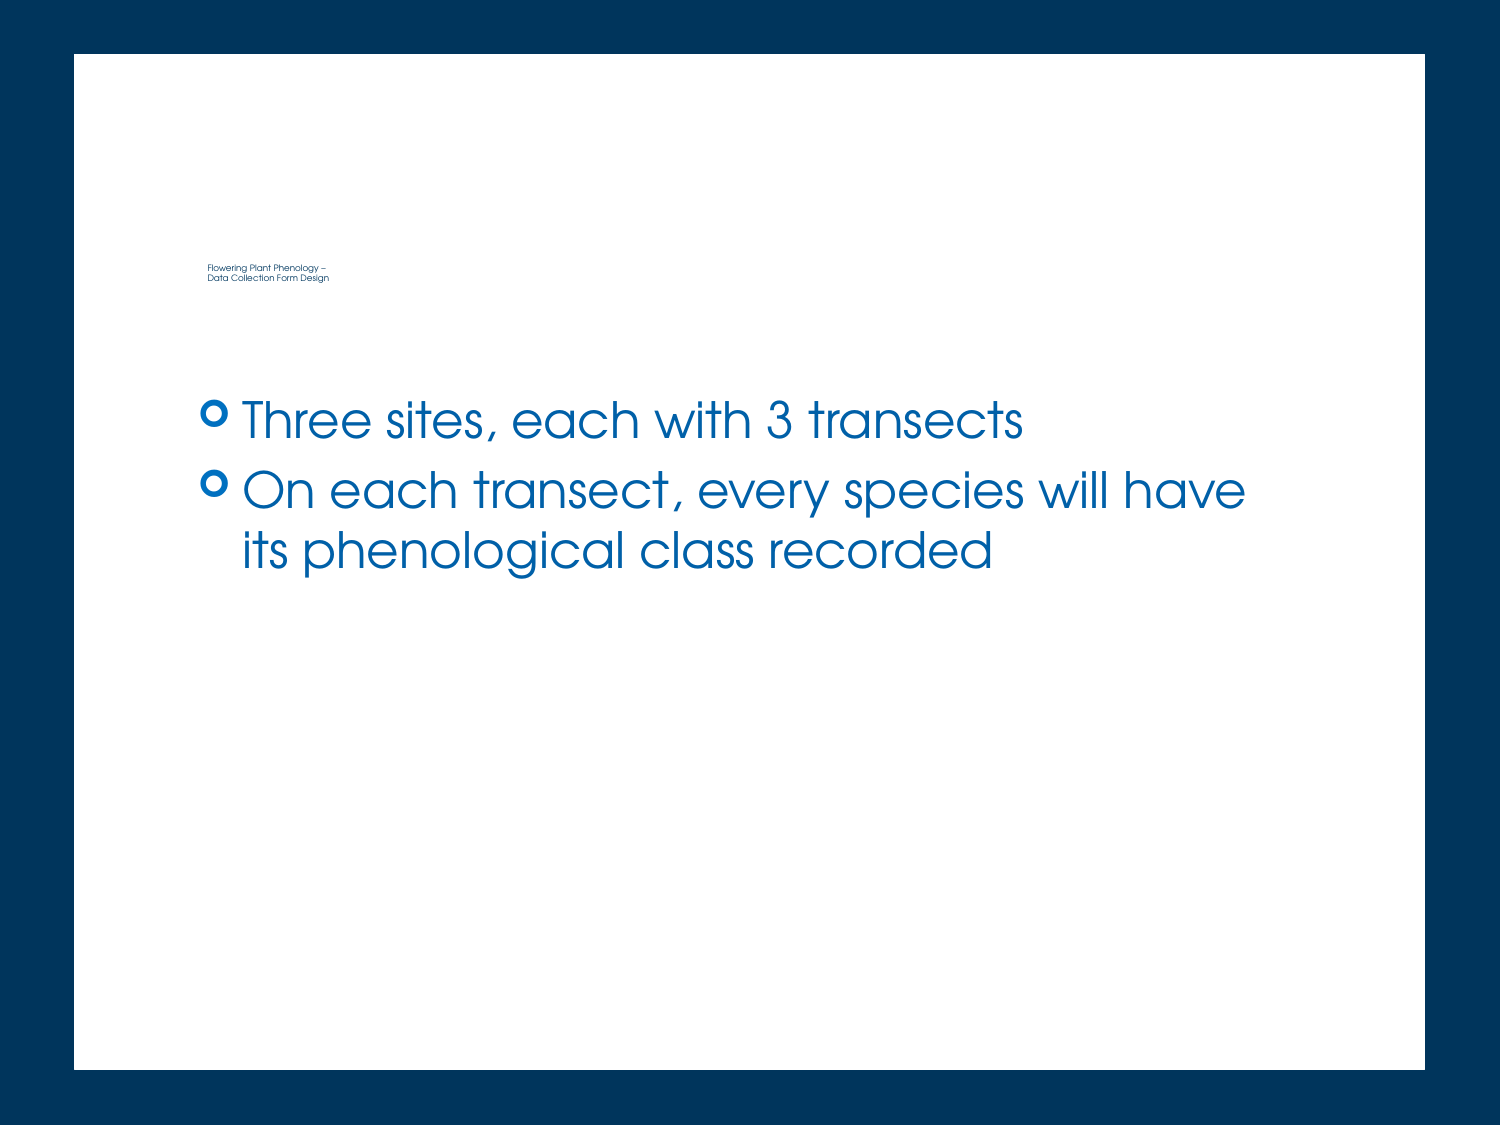

# Flowering Plant Phenology – Data Collection Form Design
Three sites, each with 3 transects
On each transect, every species will have its phenological class recorded
Deep Well

Five Points

Goat Draw

1
2
3

1
2
3

1
2
3